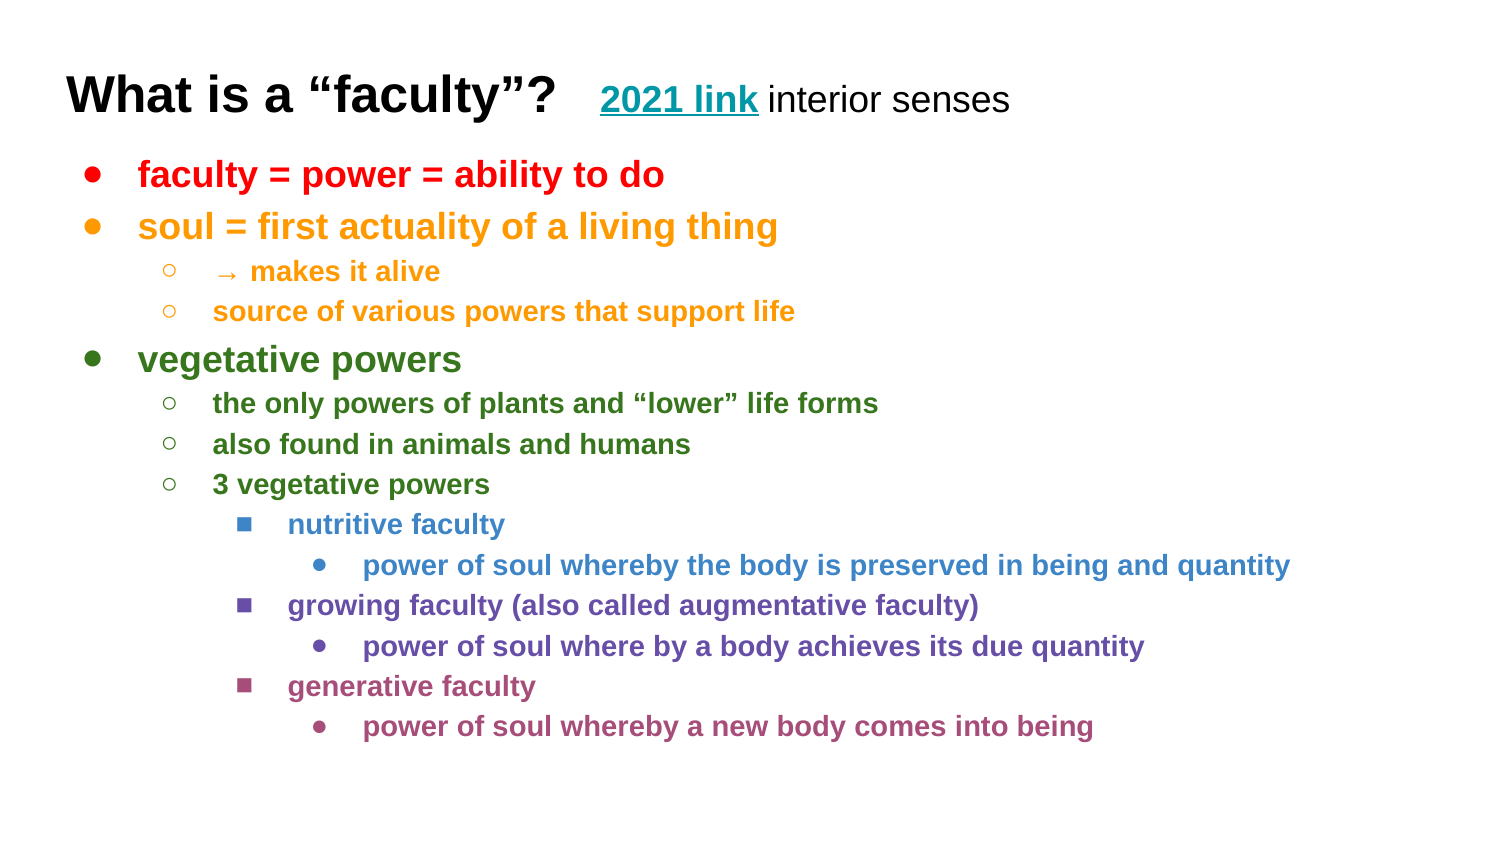

# What is a “faculty”?						2021 link interior senses
faculty = power = ability to do
soul = first actuality of a living thing
→ makes it alive
source of various powers that support life
vegetative powers
the only powers of plants and “lower” life forms
also found in animals and humans
3 vegetative powers
nutritive faculty
power of soul whereby the body is preserved in being and quantity
growing faculty (also called augmentative faculty)
power of soul where by a body achieves its due quantity
generative faculty
power of soul whereby a new body comes into being